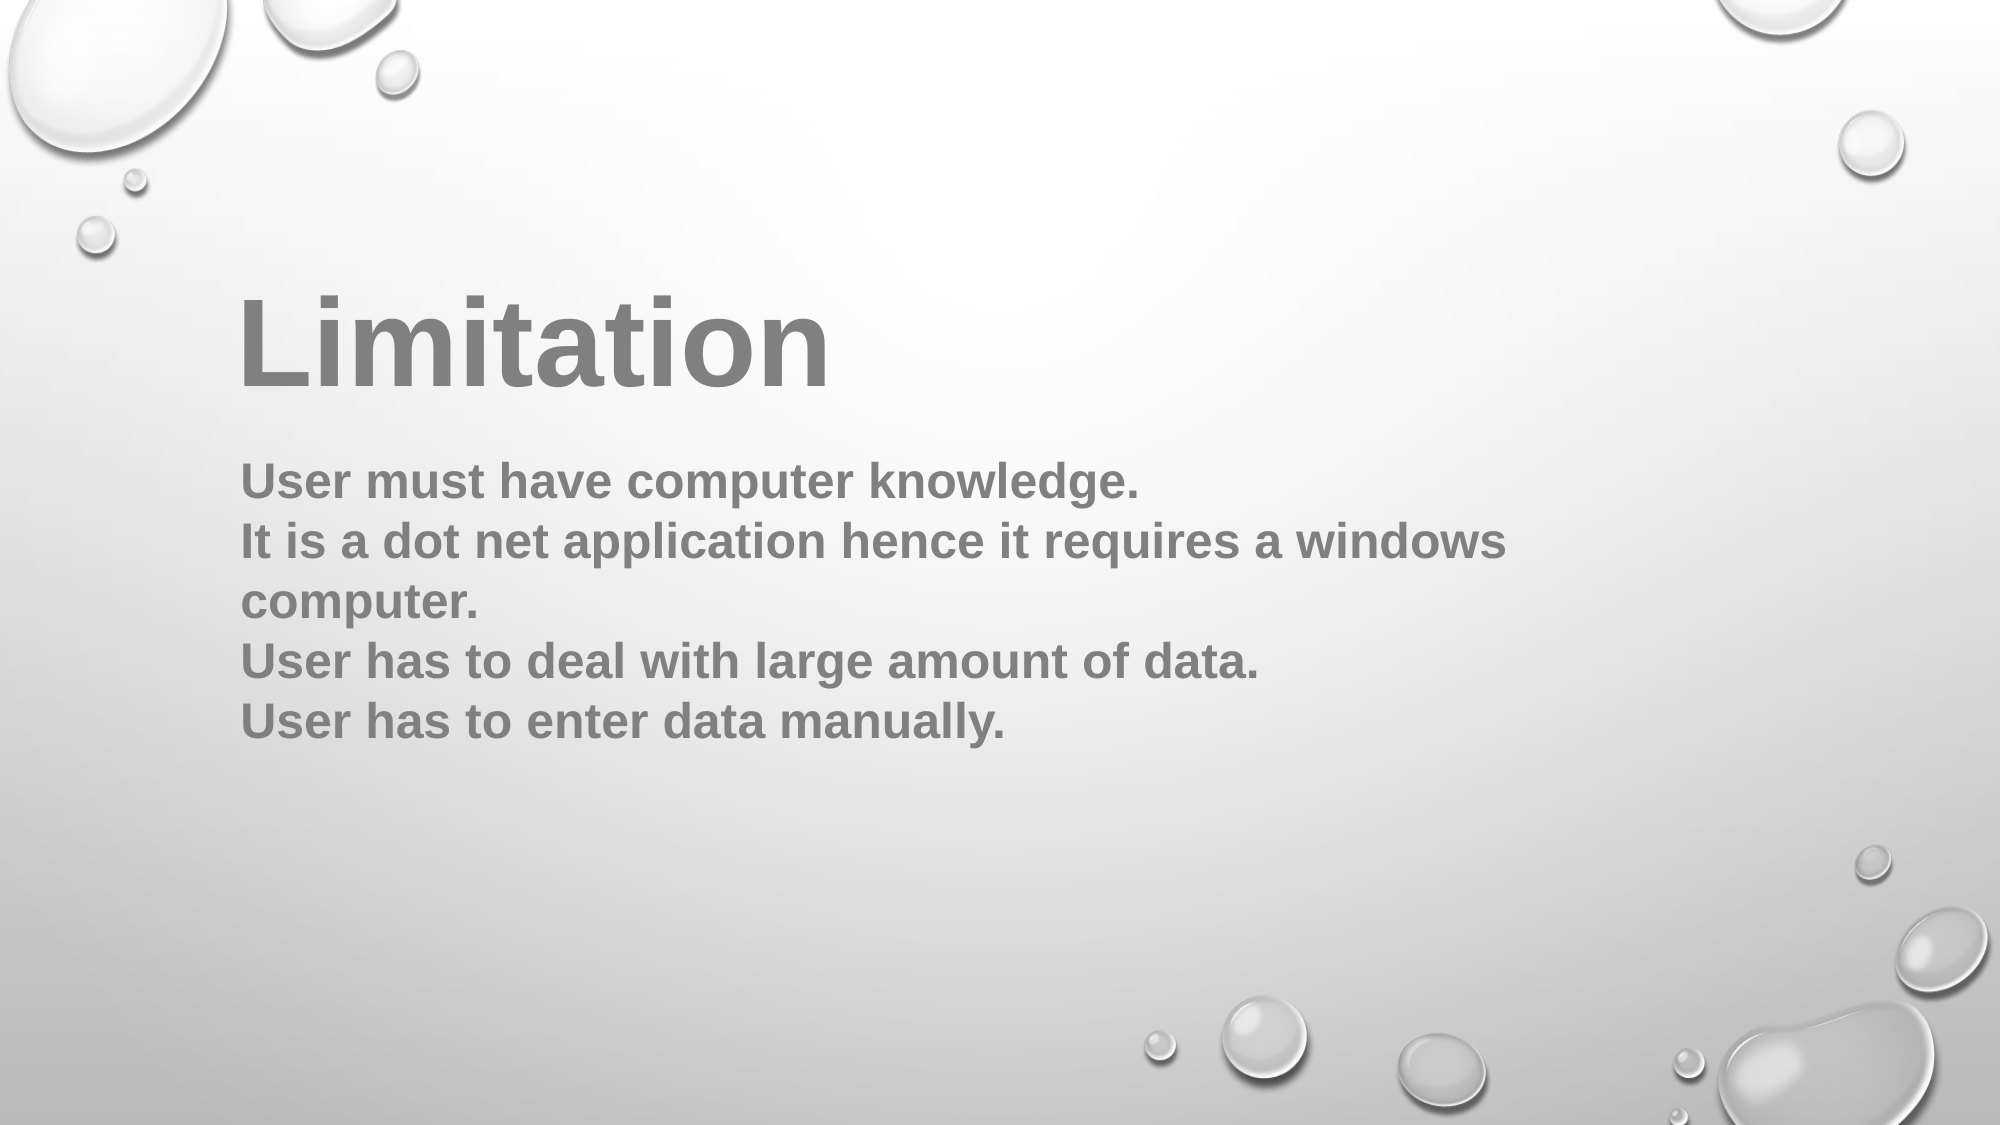

Limitation
User must have computer knowledge.
It is a dot net application hence it requires a windows computer.
User has to deal with large amount of data.
User has to enter data manually.